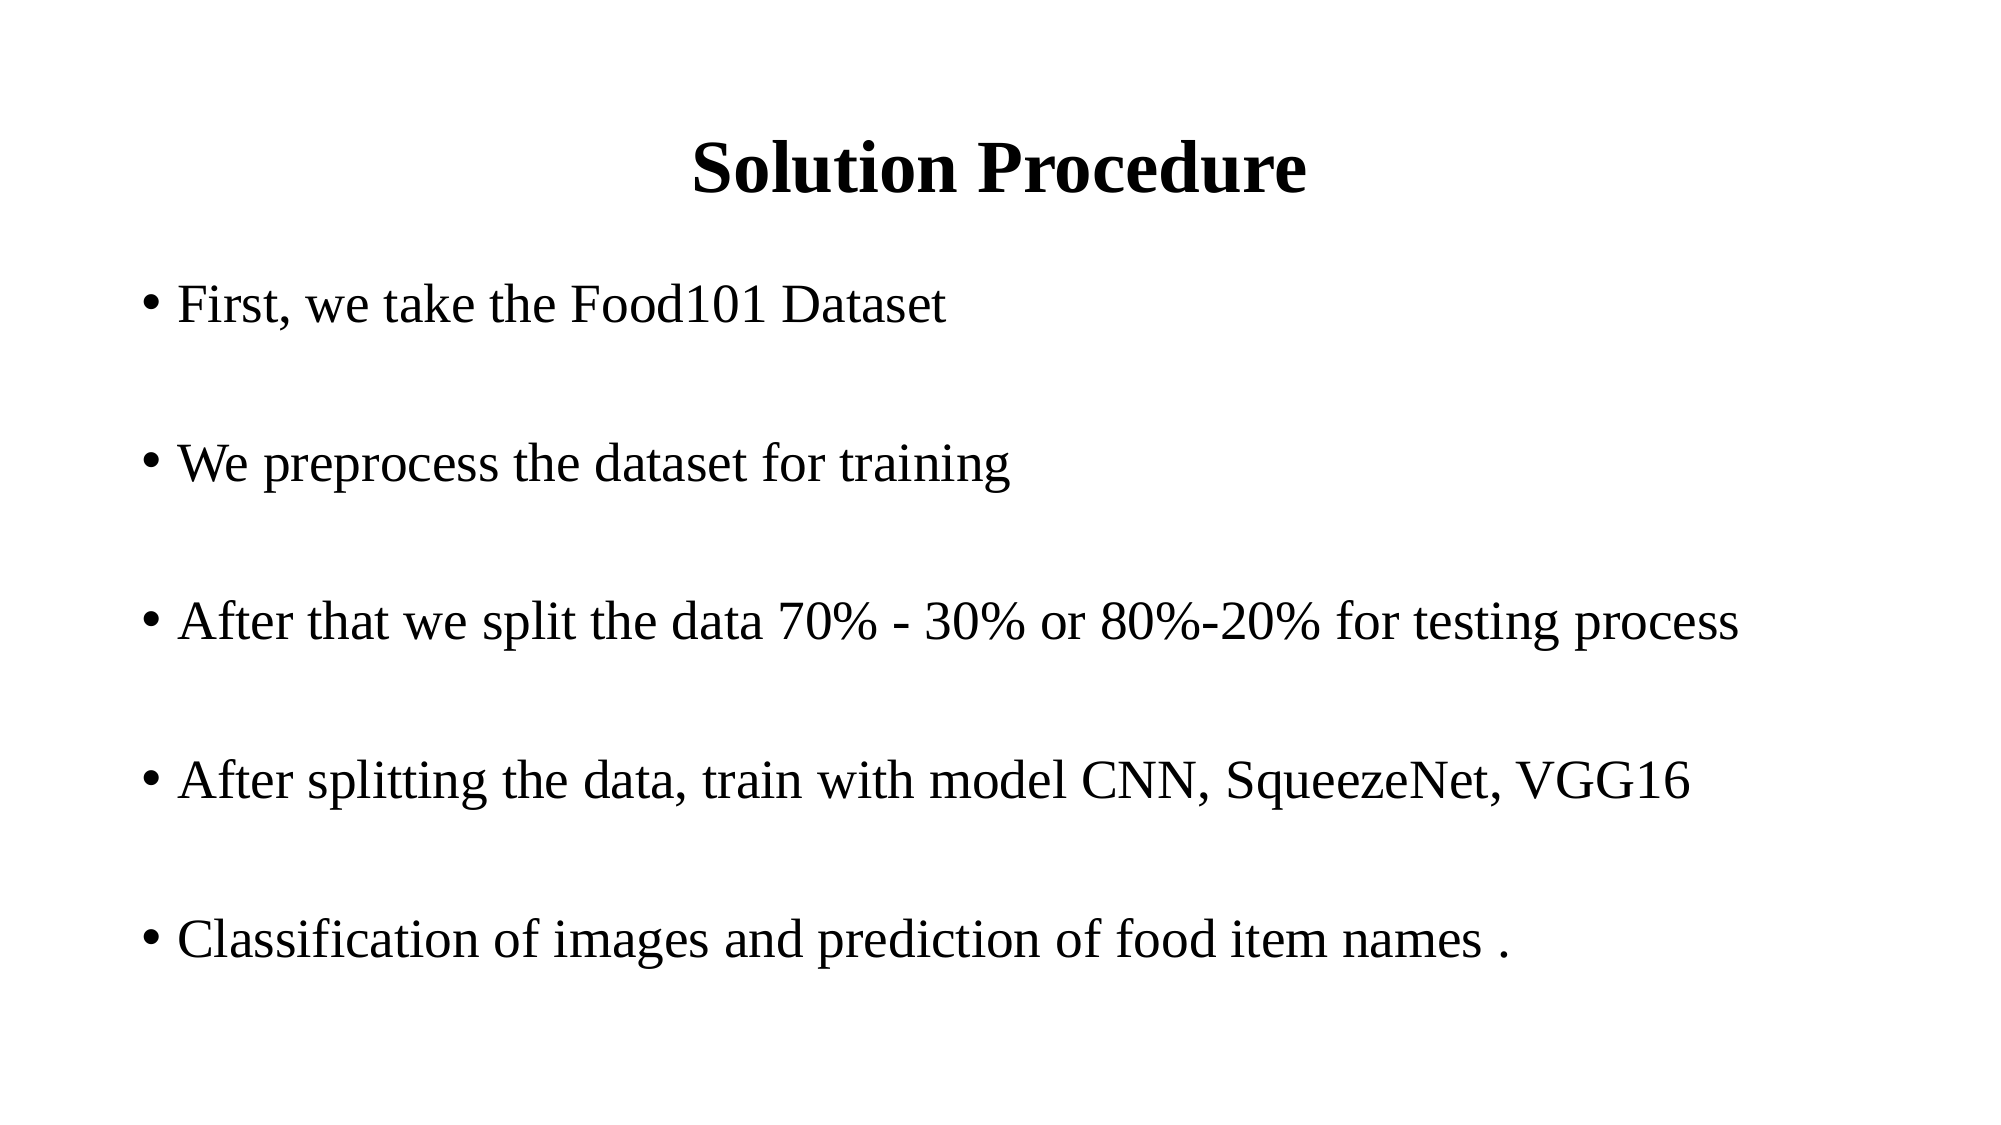

# Solution Procedure
First, we take the Food101 Dataset

We preprocess the dataset for training

After that we split the data 70% - 30% or 80%-20% for testing process

After splitting the data, train with model CNN, SqueezeNet, VGG16

Classification of images and prediction of food item names .